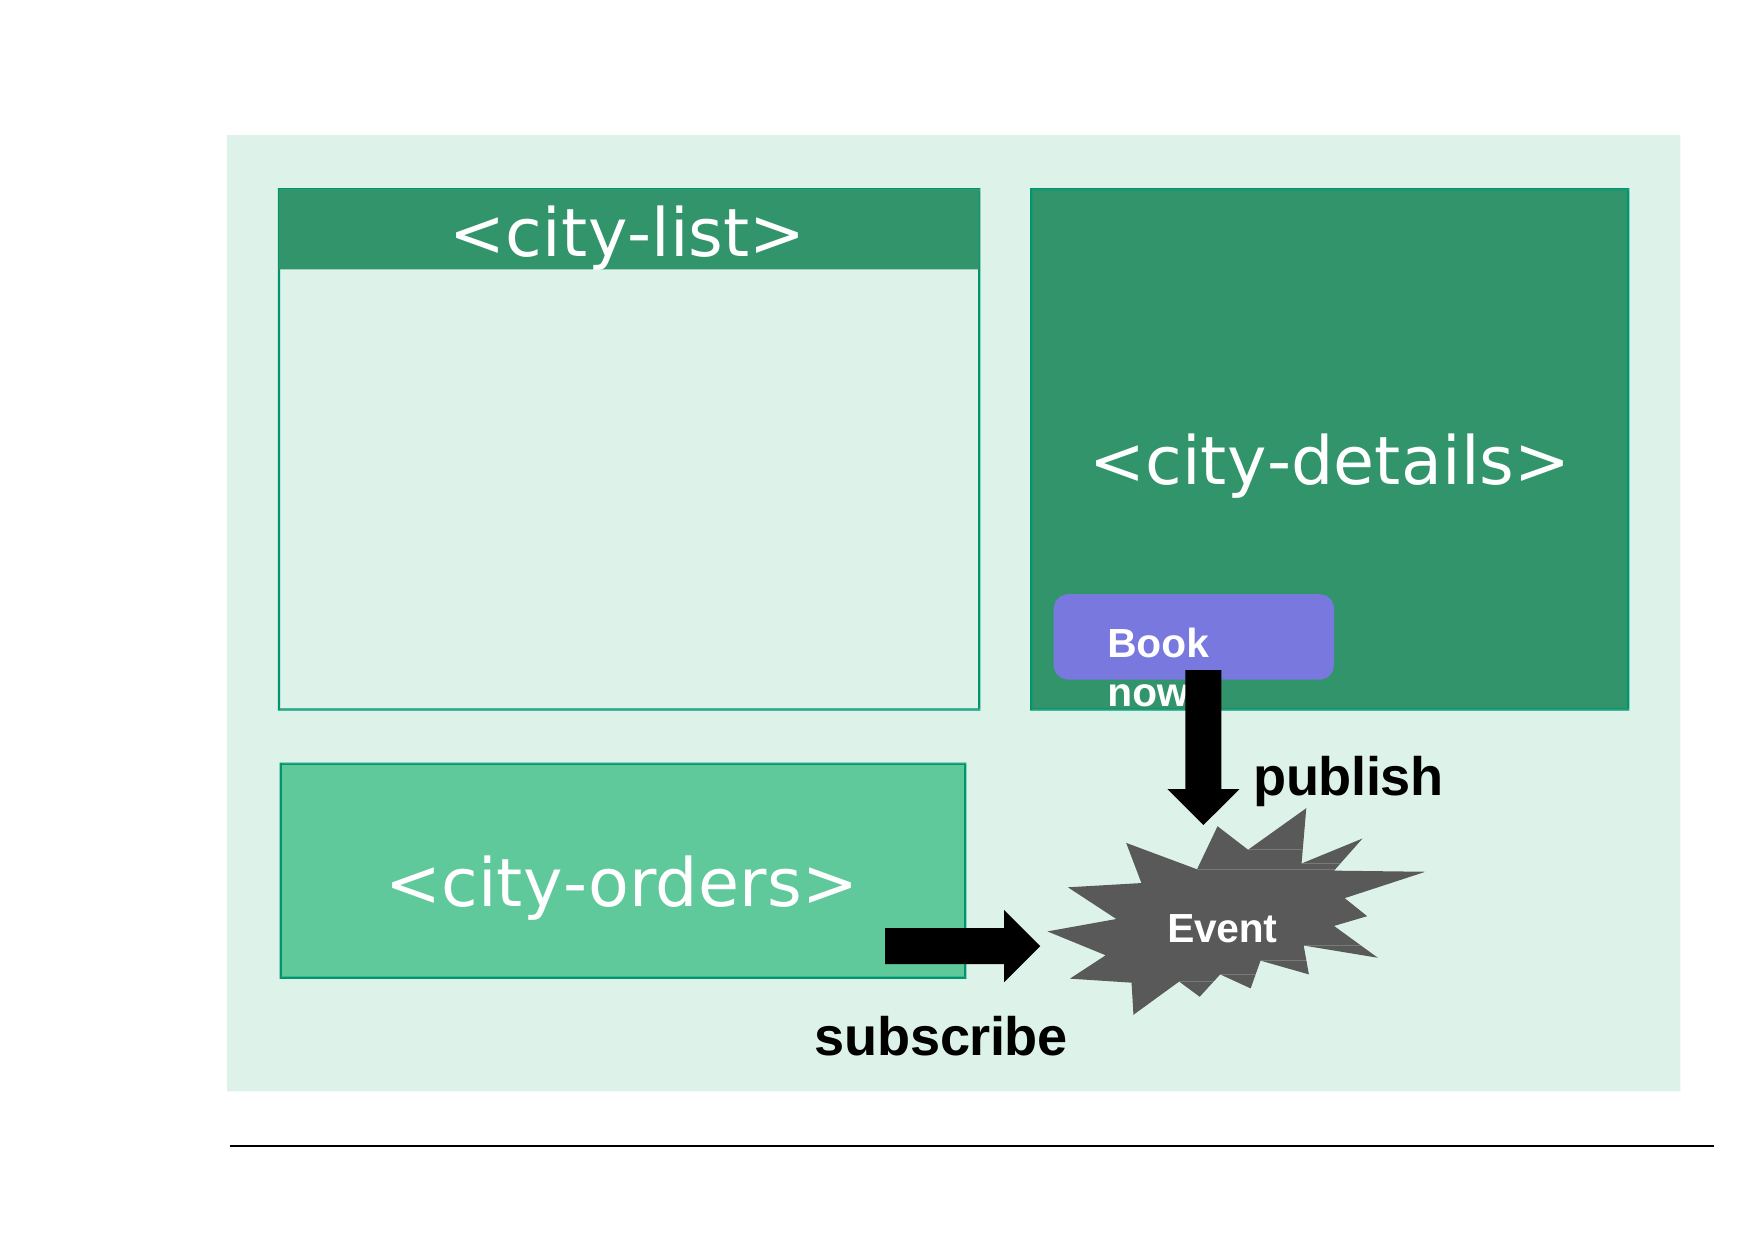

<city-list>

<city-details>

Book now!

publish

Event

<city-orders>

subscribe